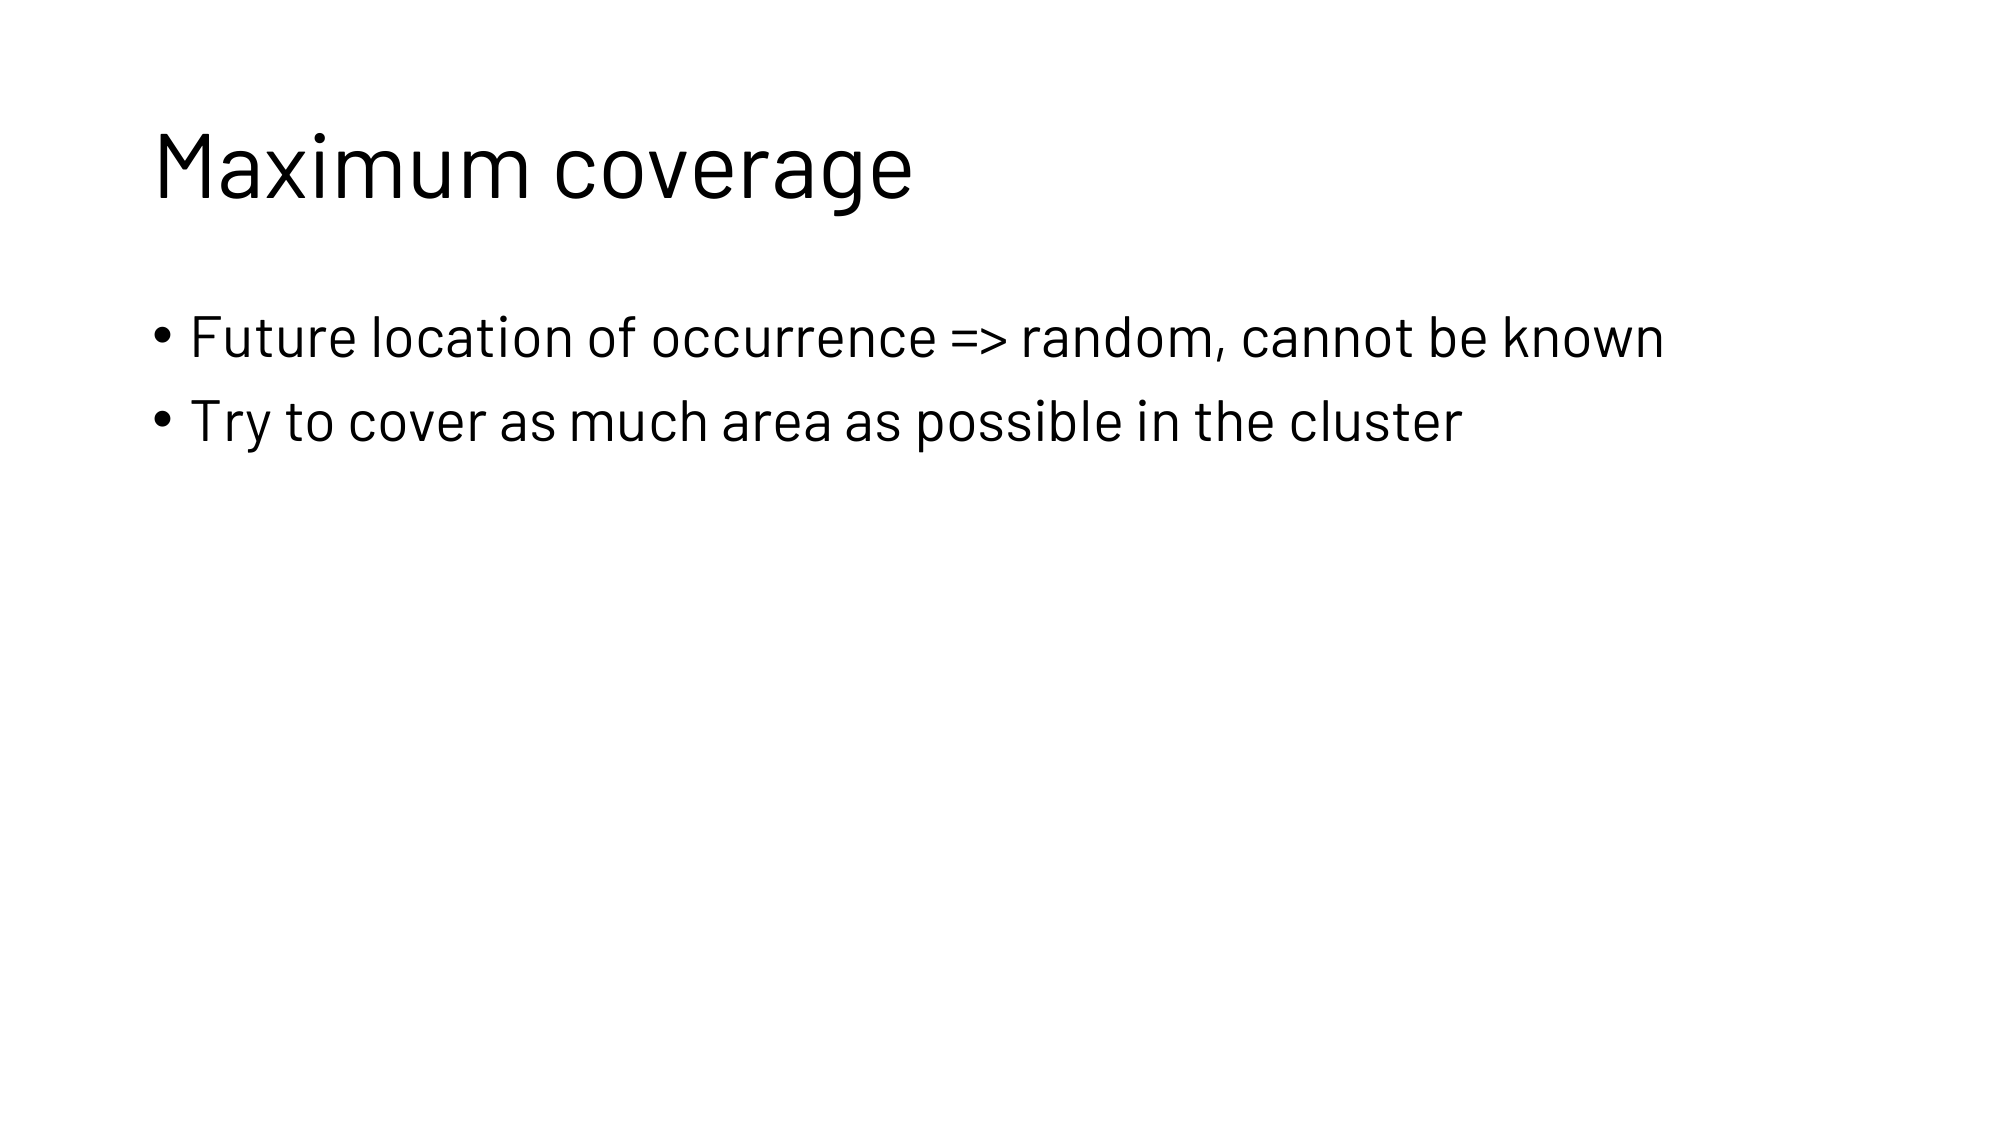

# Maximum coverage
Future location of occurrence => random, cannot be known
Try to cover as much area as possible in the cluster